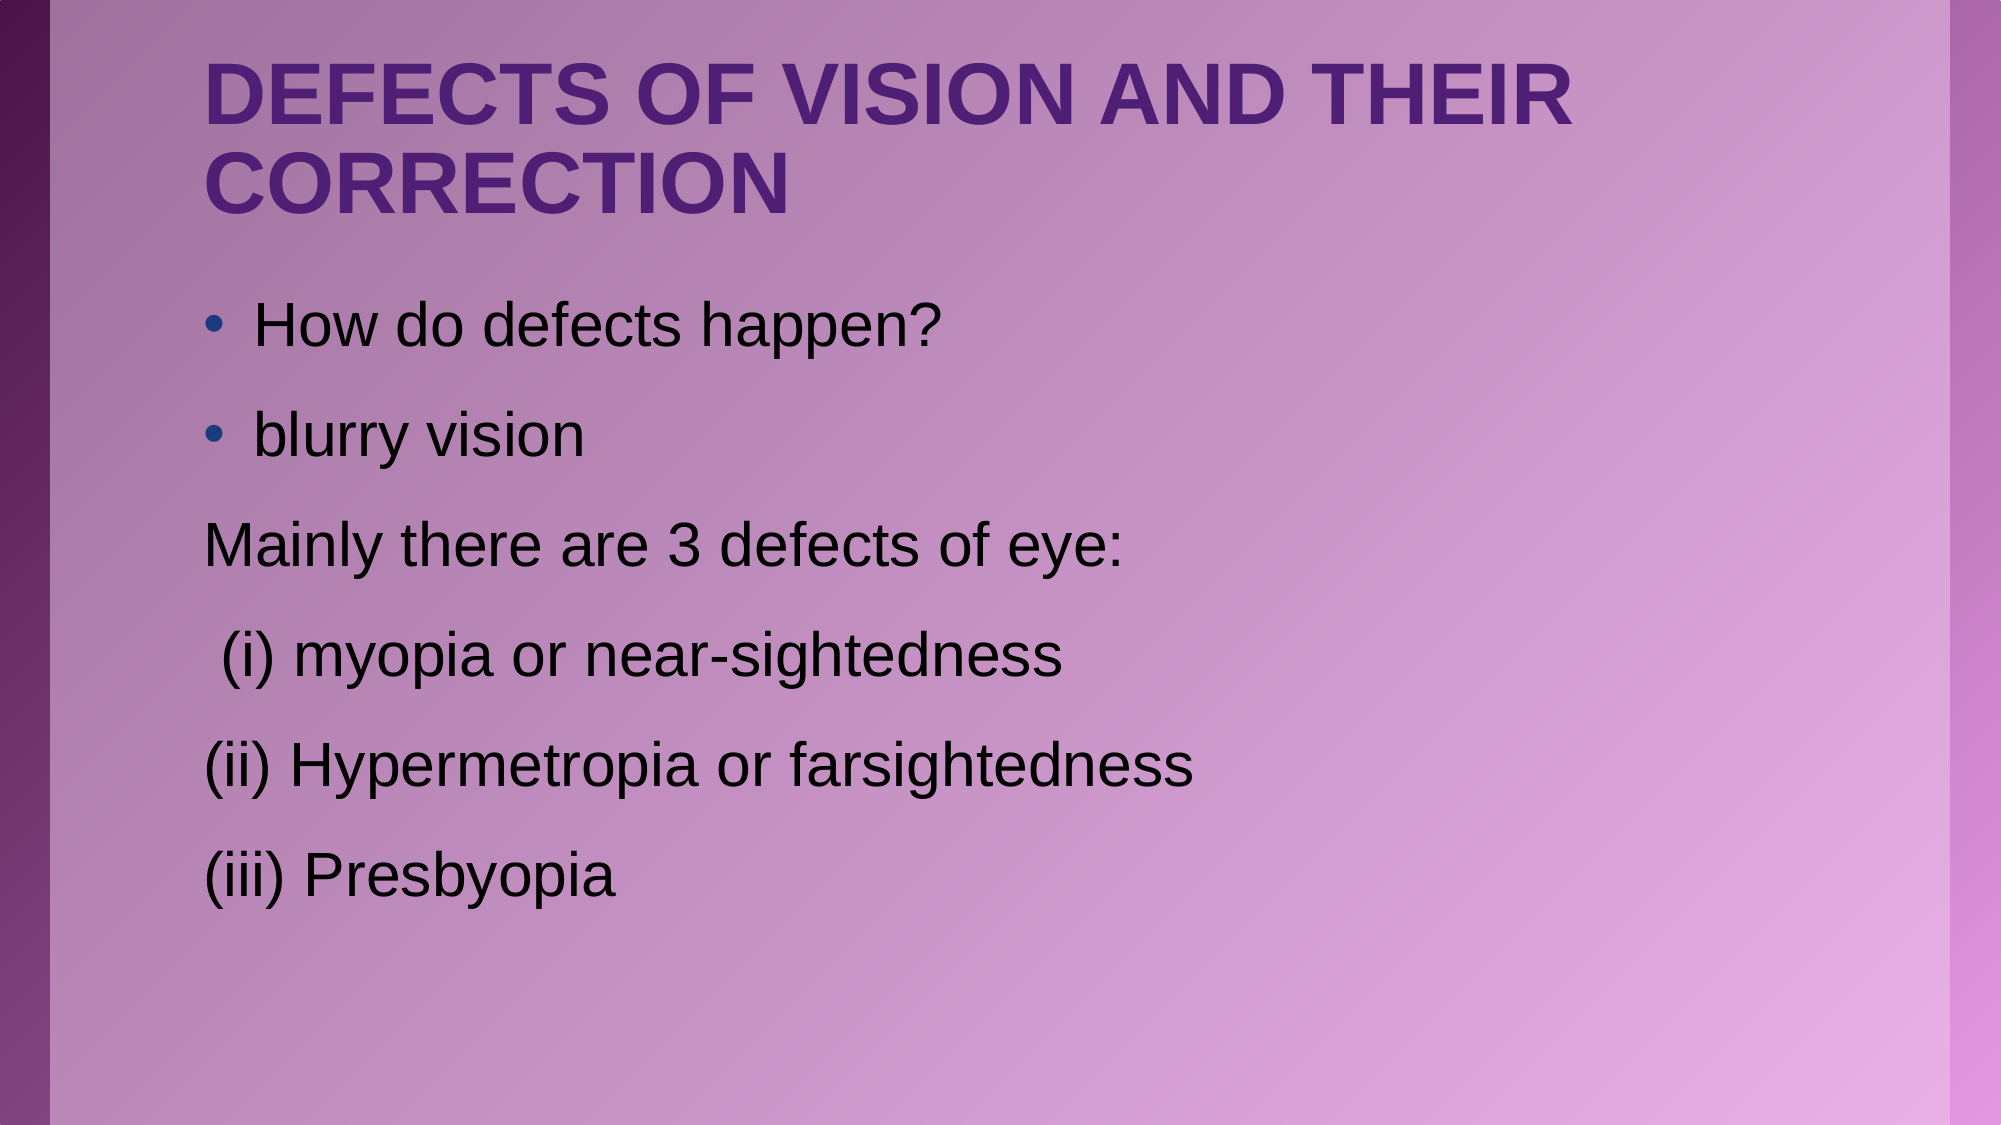

# DEFECTS OF VISION AND THEIR CORRECTION
How do defects happen?
blurry vision
Mainly there are 3 defects of eye:
 (i) myopia or near-sightedness
(ii) Hypermetropia or farsightedness
(iii) Presbyopia